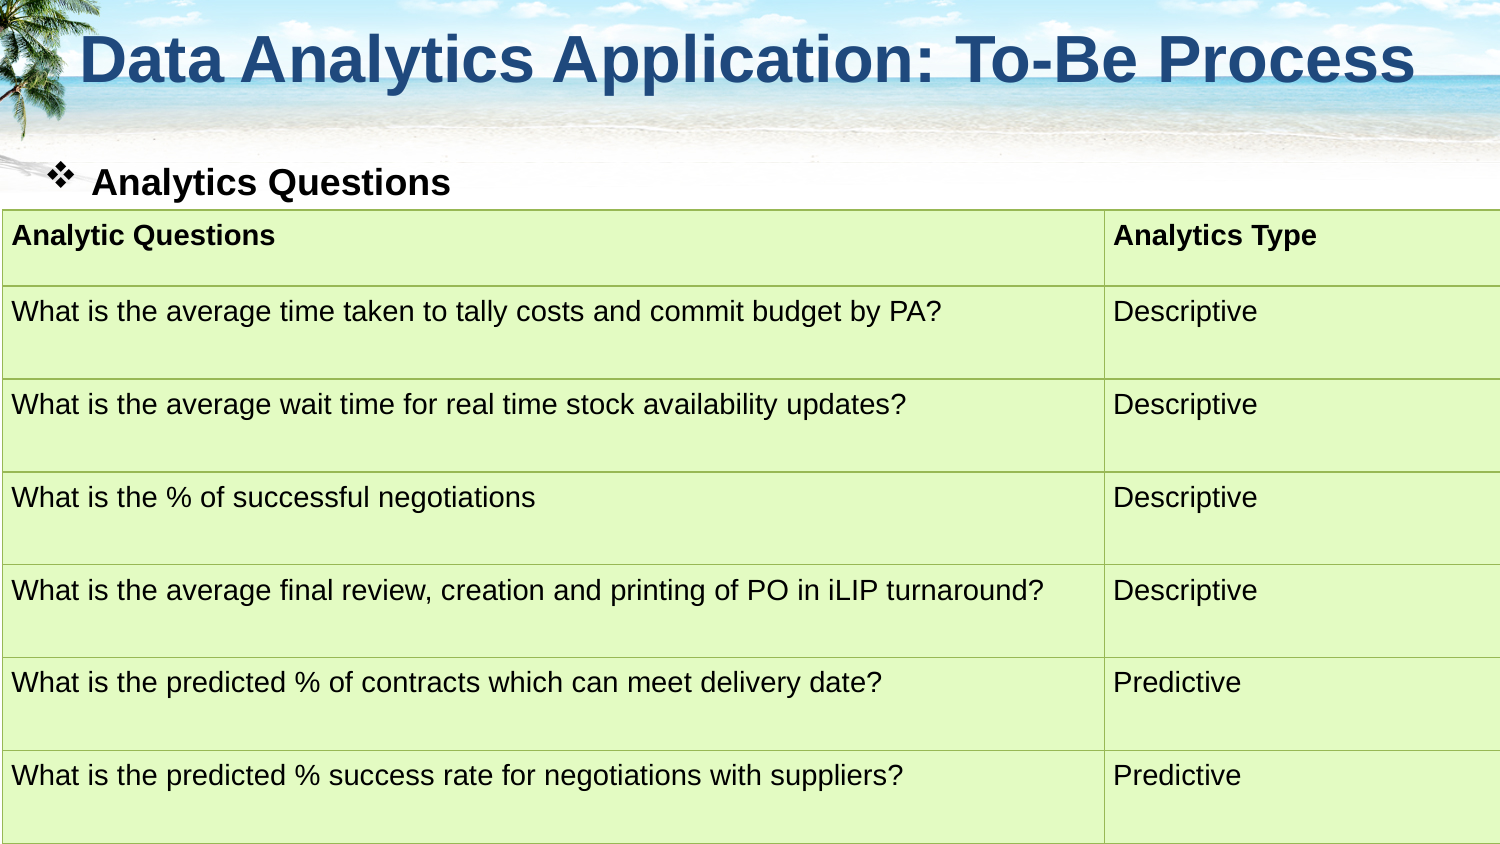

Data Analytics Application: To-Be Process
Analytics Questions
| Analytic Questions | Analytics Type |
| --- | --- |
| What is the average time taken to tally costs and commit budget by PA? | Descriptive |
| What is the average wait time for real time stock availability updates? | Descriptive |
| What is the % of successful negotiations | Descriptive |
| What is the average final review, creation and printing of PO in iLIP turnaround? | Descriptive |
| What is the predicted % of contracts which can meet delivery date? | Predictive |
| What is the predicted % success rate for negotiations with suppliers? | Predictive |